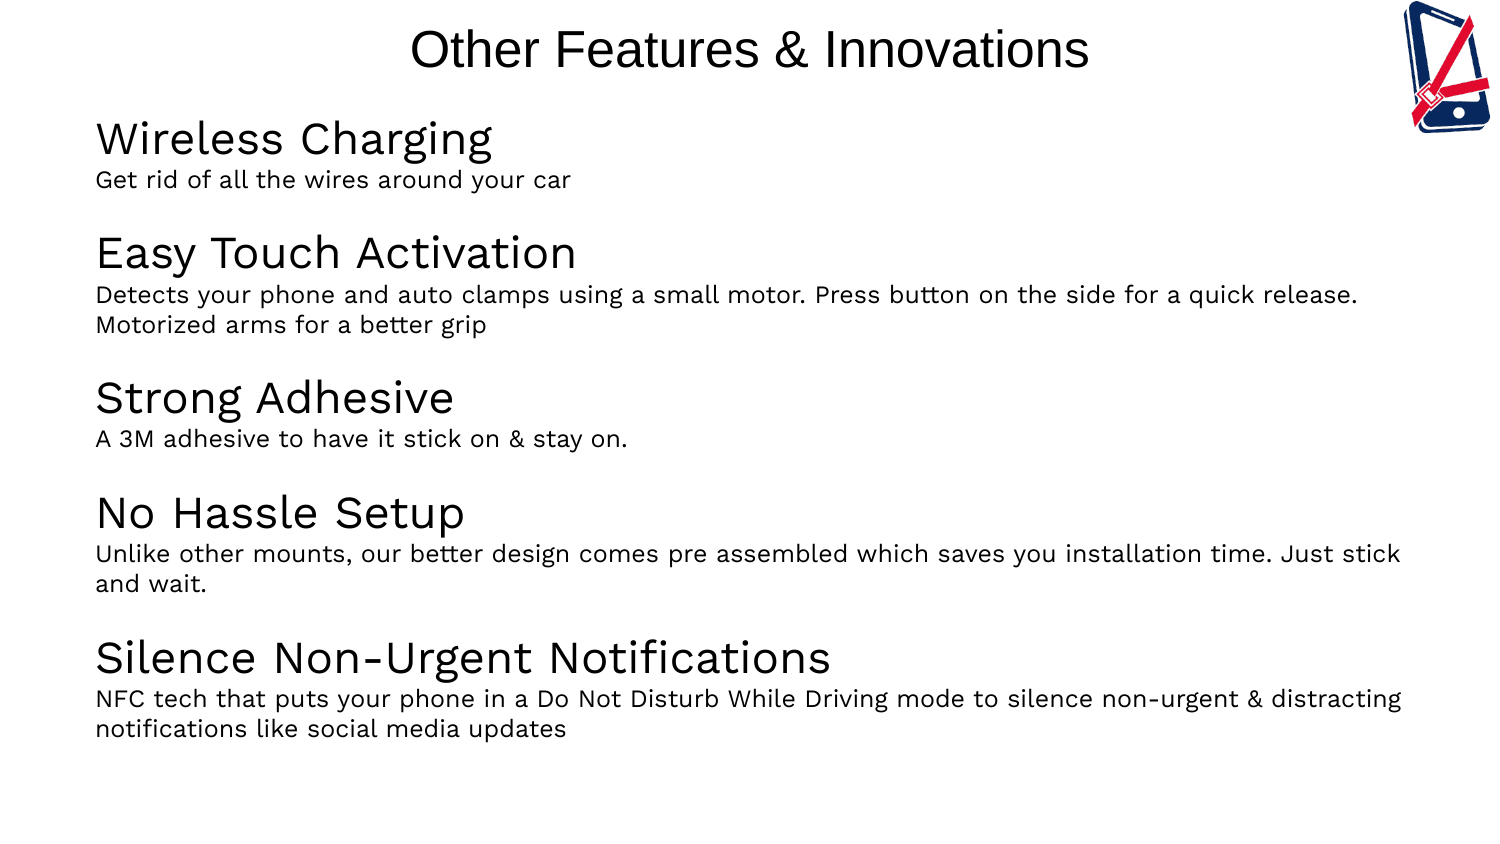

Other Features & Innovations
Wireless Charging
Get rid of all the wires around your car

Easy Touch Activation
Detects your phone and auto clamps using a small motor. Press button on the side for a quick release. Motorized arms for a better grip

Strong Adhesive
A 3M adhesive to have it stick on & stay on.

No Hassle Setup
Unlike other mounts, our better design comes pre assembled which saves you installation time. Just stick and wait.

Silence Non-Urgent Notifications
NFC tech that puts your phone in a Do Not Disturb While Driving mode to silence non-urgent & distracting notifications like social media updates